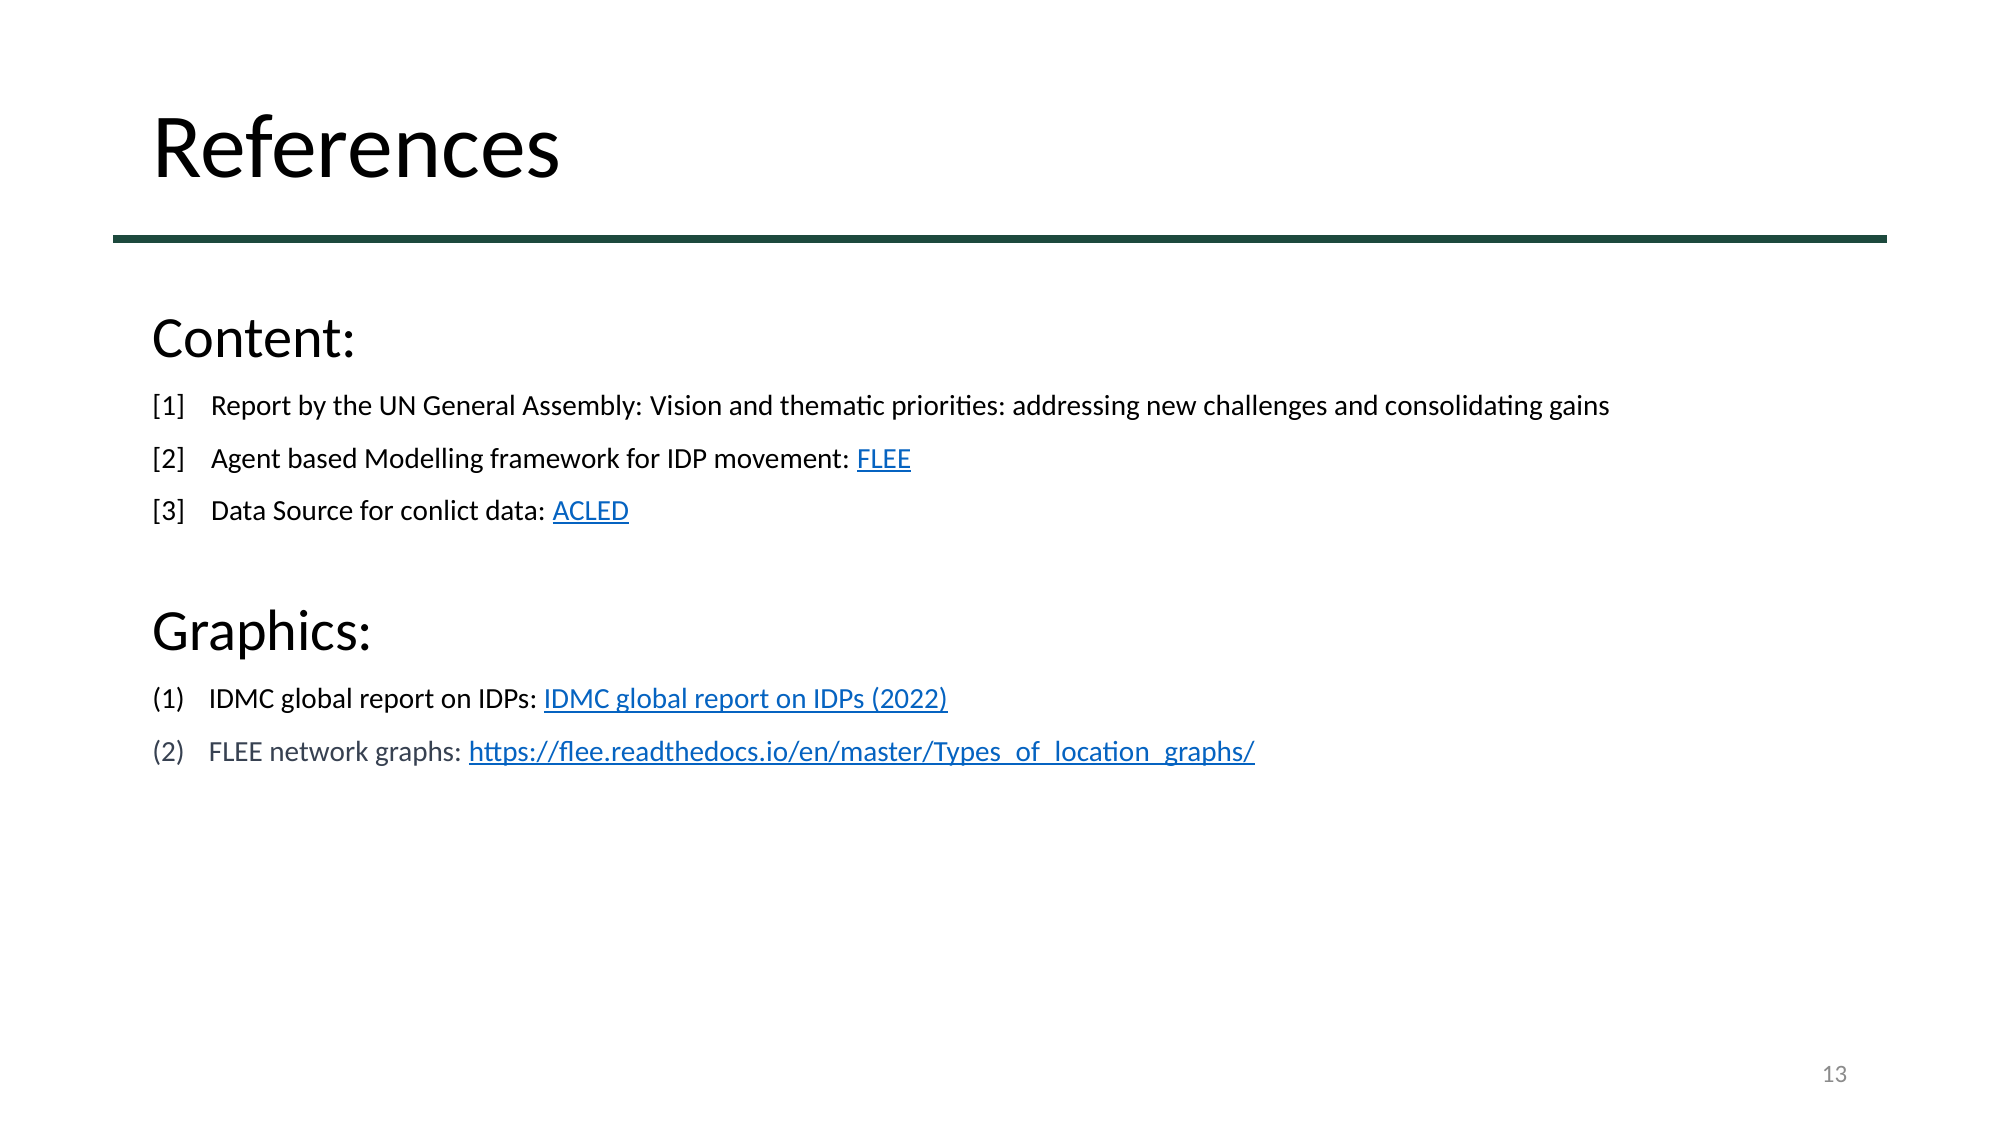

# References

Content:
[1]    Report by the UN General Assembly: Vision and thematic priorities: addressing new challenges and consolidating gains
[2]    Agent based Modelling framework for IDP movement: FLEE
[3]    Data Source for conlict data: ACLED

Graphics:
IDMC global report on IDPs: IDMC global report on IDPs (2022)
FLEE network graphs: https://flee.readthedocs.io/en/master/Types_of_location_graphs/

13